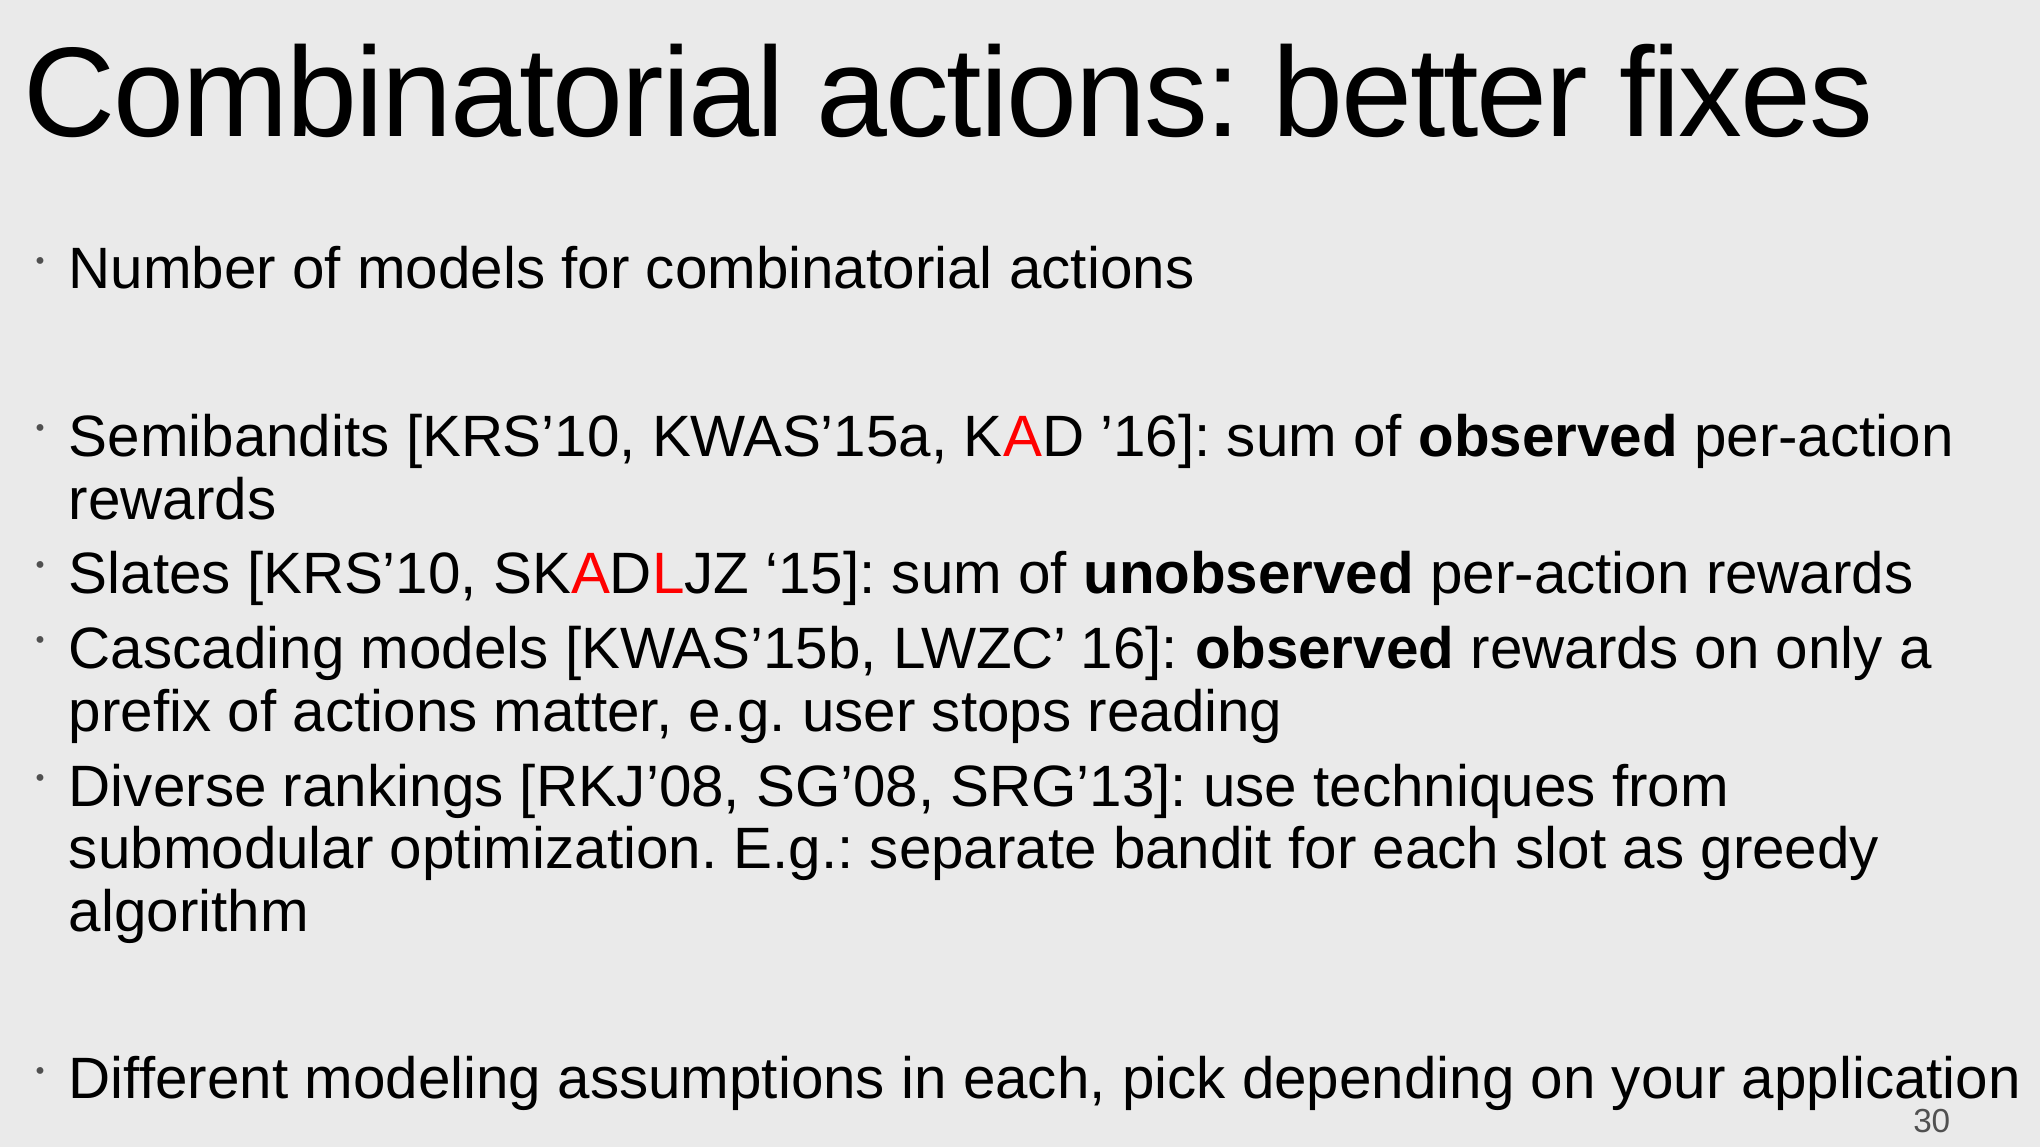

# Combinatorial actions: better fixes
Number of models for combinatorial actions

Semibandits [KRS’10, KWAS’15a, KAD ’16]: sum of observed per-action rewards
Slates [KRS’10, SKADLJZ ‘15]: sum of unobserved per-action rewards
Cascading models [KWAS’15b, LWZC’ 16]: observed rewards on only a prefix of actions matter, e.g. user stops reading
Diverse rankings [RKJ’08, SG’08, SRG’13]: use techniques from submodular optimization. E.g.: separate bandit for each slot as greedy algorithm

Different modeling assumptions in each, pick depending on your application